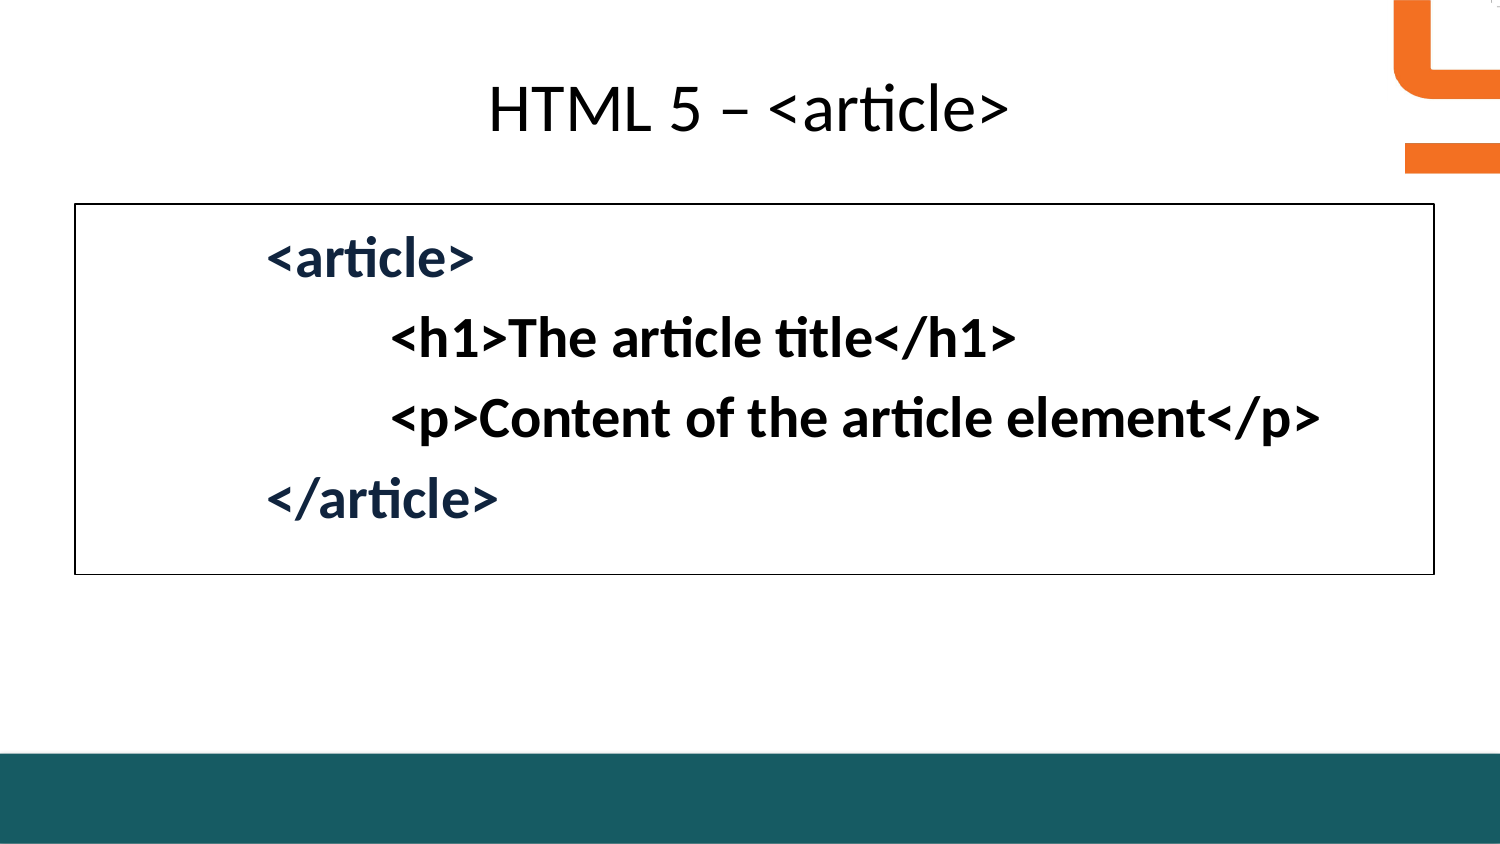

# HTML 5 – <article>
  <article>
	<h1>The article title</h1>
	<p>Content of the article element</p>
  </article>